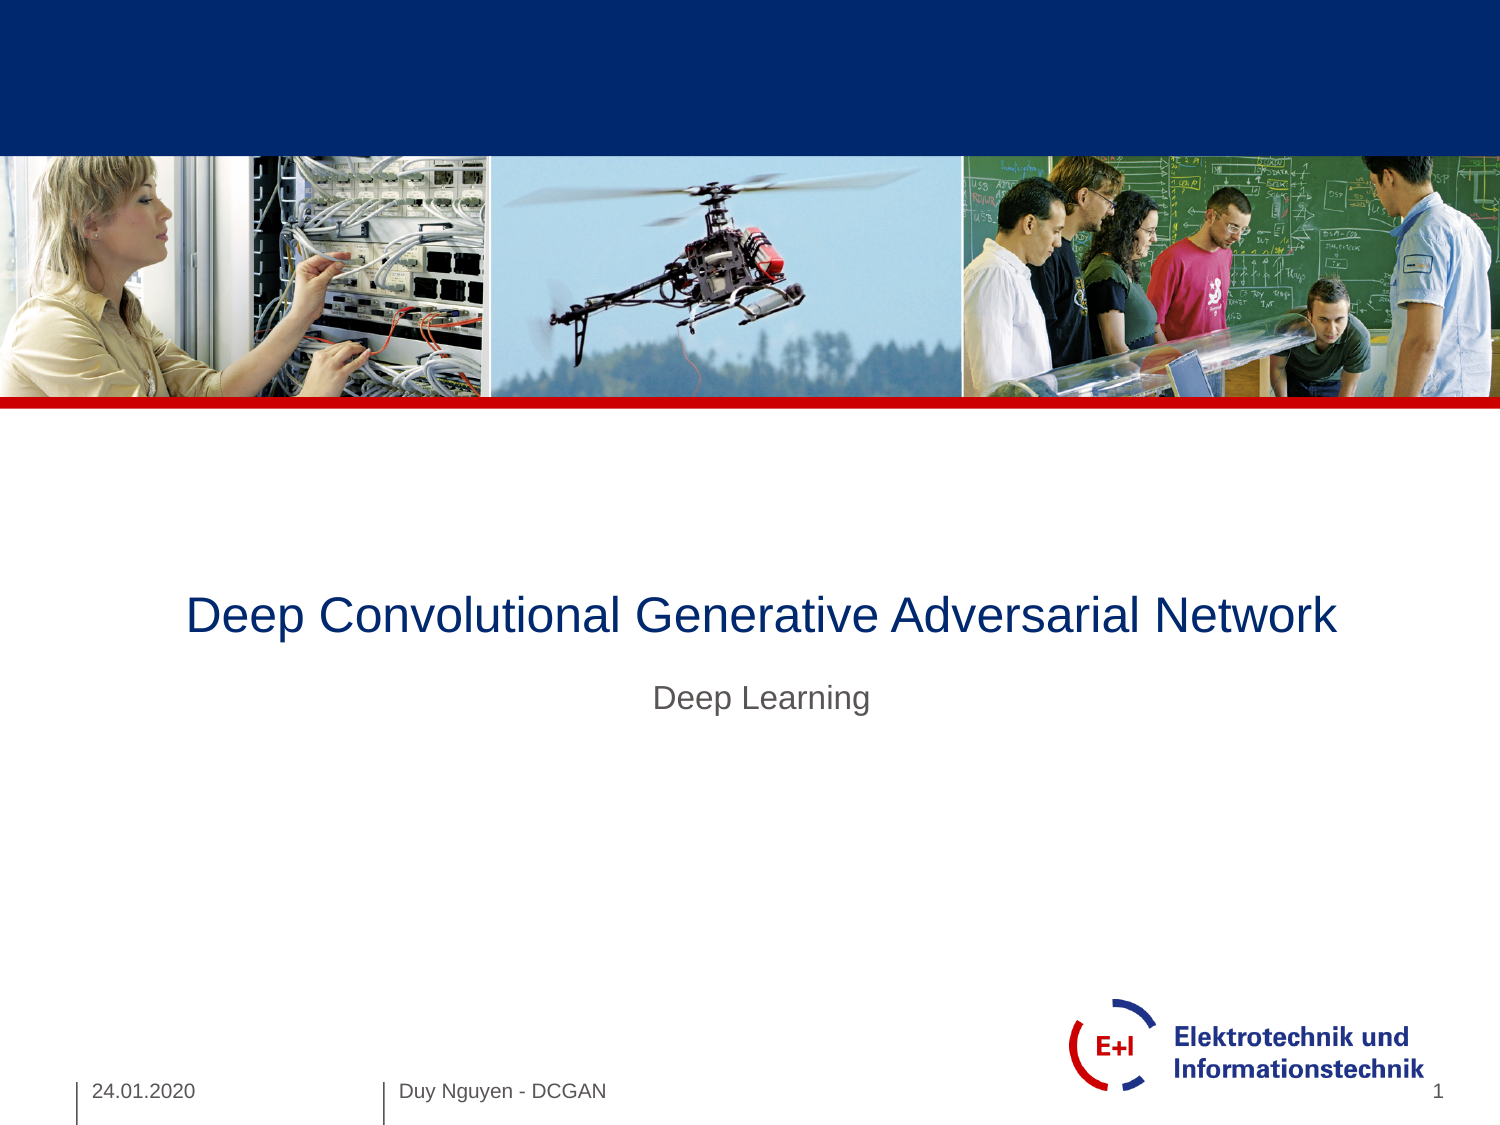

# Deep Convolutional Generative Adversarial Network
Deep Learning
24.01.2020
Duy Nguyen - DCGAN
1